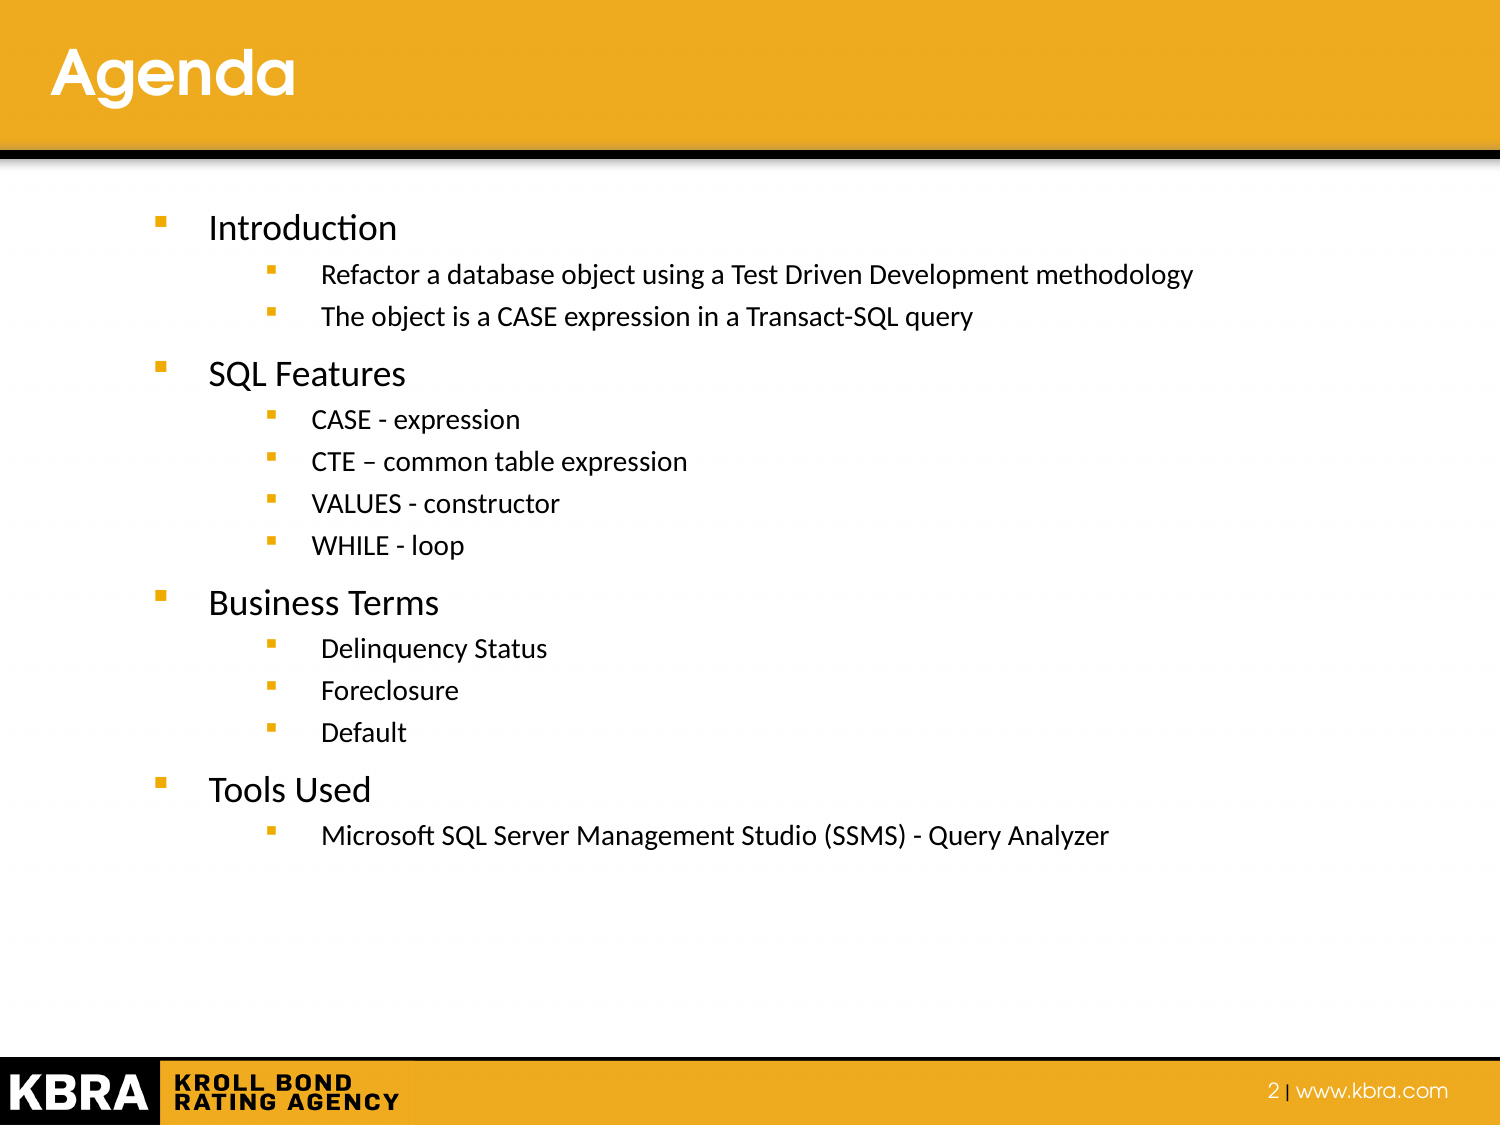

# Agenda
Introduction
Refactor a database object using a Test Driven Development methodology
The object is a CASE expression in a Transact-SQL query
SQL Features
CASE - expression
CTE – common table expression
VALUES - constructor
WHILE - loop
Business Terms
Delinquency Status
Foreclosure
Default
Tools Used
Microsoft SQL Server Management Studio (SSMS) - Query Analyzer